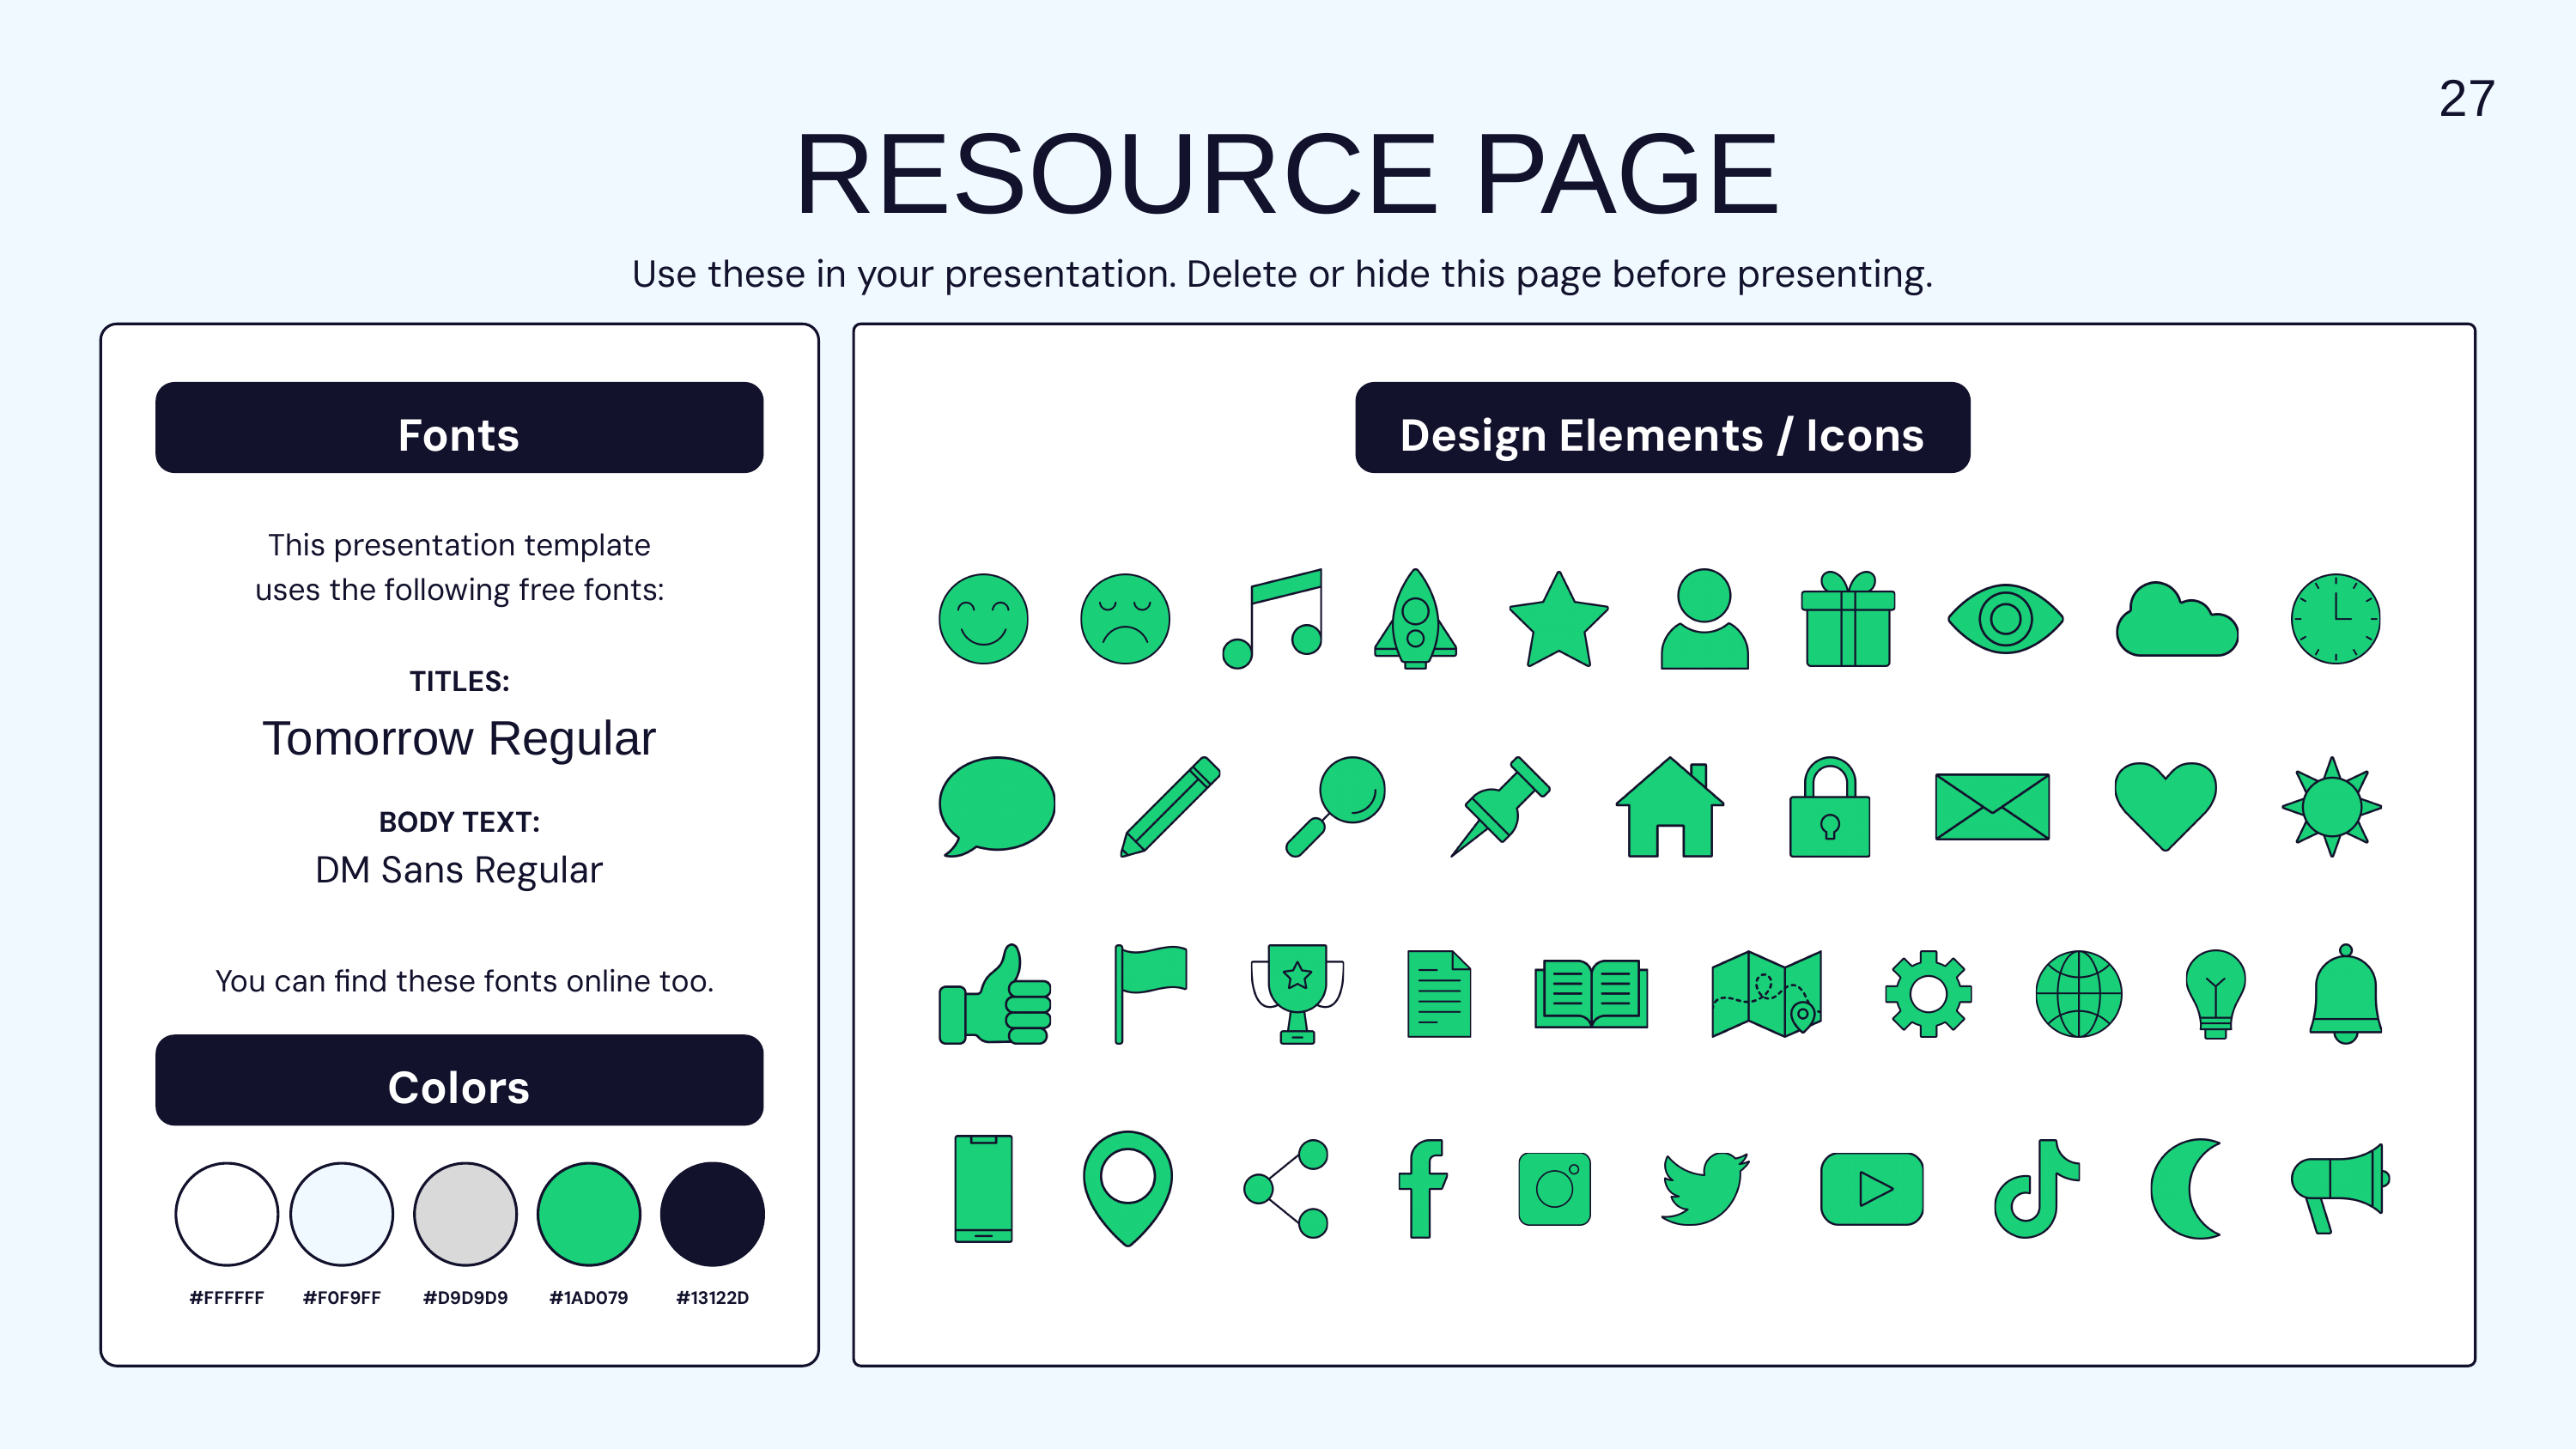

27
RESOURCE PAGE
Use these in your presentation. Delete or hide this page before presenting.

Fonts

Design Elements / Icons
This presentation template
uses the following free fonts:

TITLES:
Tomorrow Regular

BODY TEXT:
DM Sans Regular

You can find these fonts online too.

Colors

#FFFFFF
#F0F9FF
#D9D9D9
#1AD079
#13122D